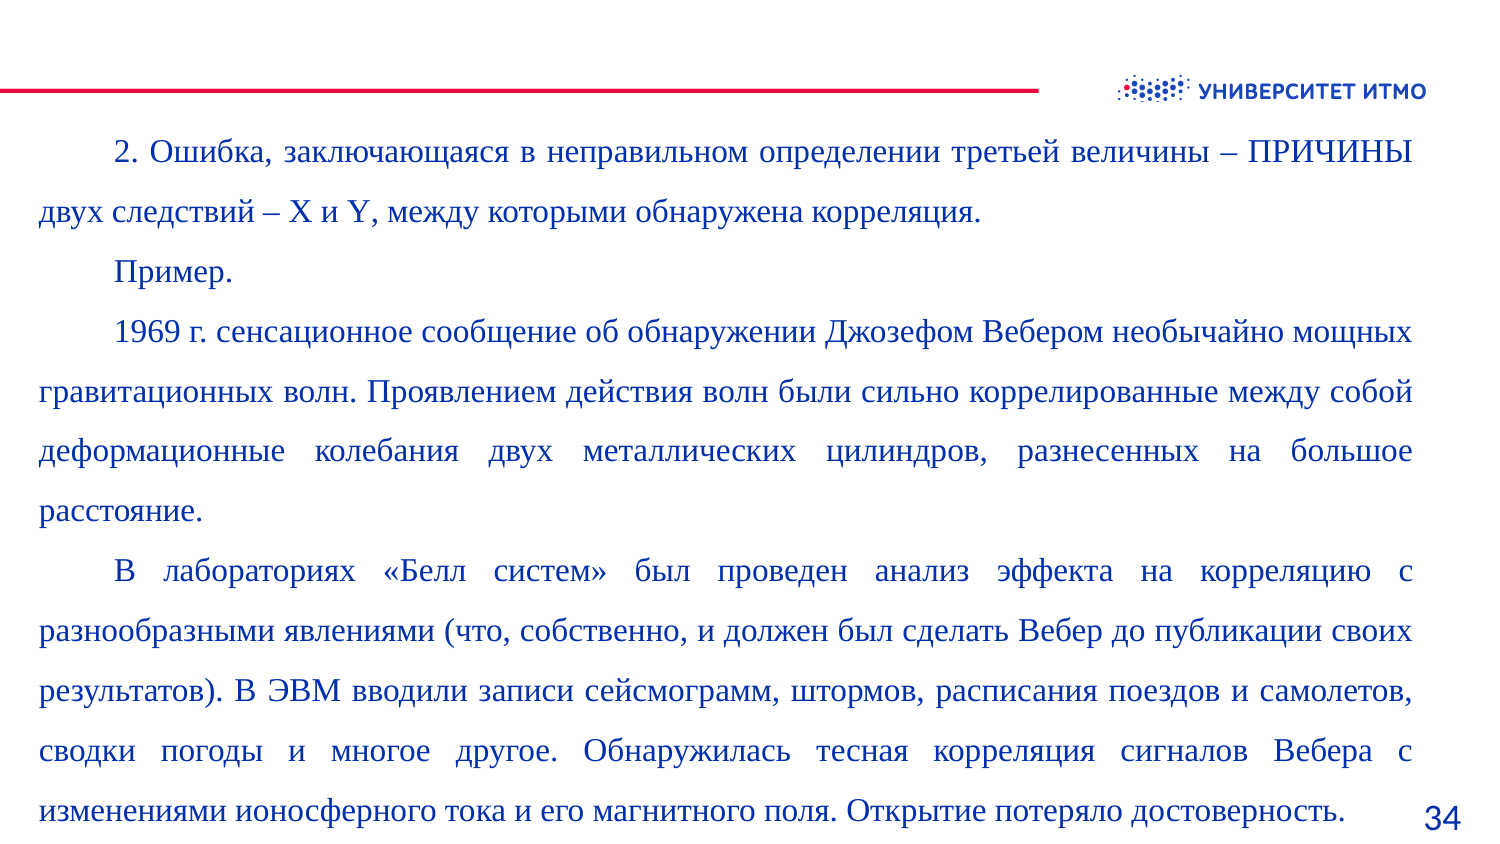

2. Ошибка, заключающаяся в неправильном определении третьей величины – ПРИЧИНЫ двух следствий – X и Y, между которыми обнаружена корреляция.
Пример.
1969 г. сенсационное сообщение об обнаружении Джозефом Вебером необычайно мощных гравитационных волн. Проявлением действия волн были сильно коррелированные между собой деформационные колебания двух металлических цилиндров, разнесенных на большое расстояние.
В лабораториях «Белл систем» был проведен анализ эффекта на корреляцию с разнообразными явлениями (что, собственно, и должен был сделать Вебер до публикации своих результатов). В ЭВМ вводили записи сейсмограмм, штормов, расписания поездов и самолетов, сводки погоды и многое другое. Обнаружилась тесная корреляция сигналов Вебера с изменениями ионосферного тока и его магнитного поля. Открытие потеряло достоверность.
34